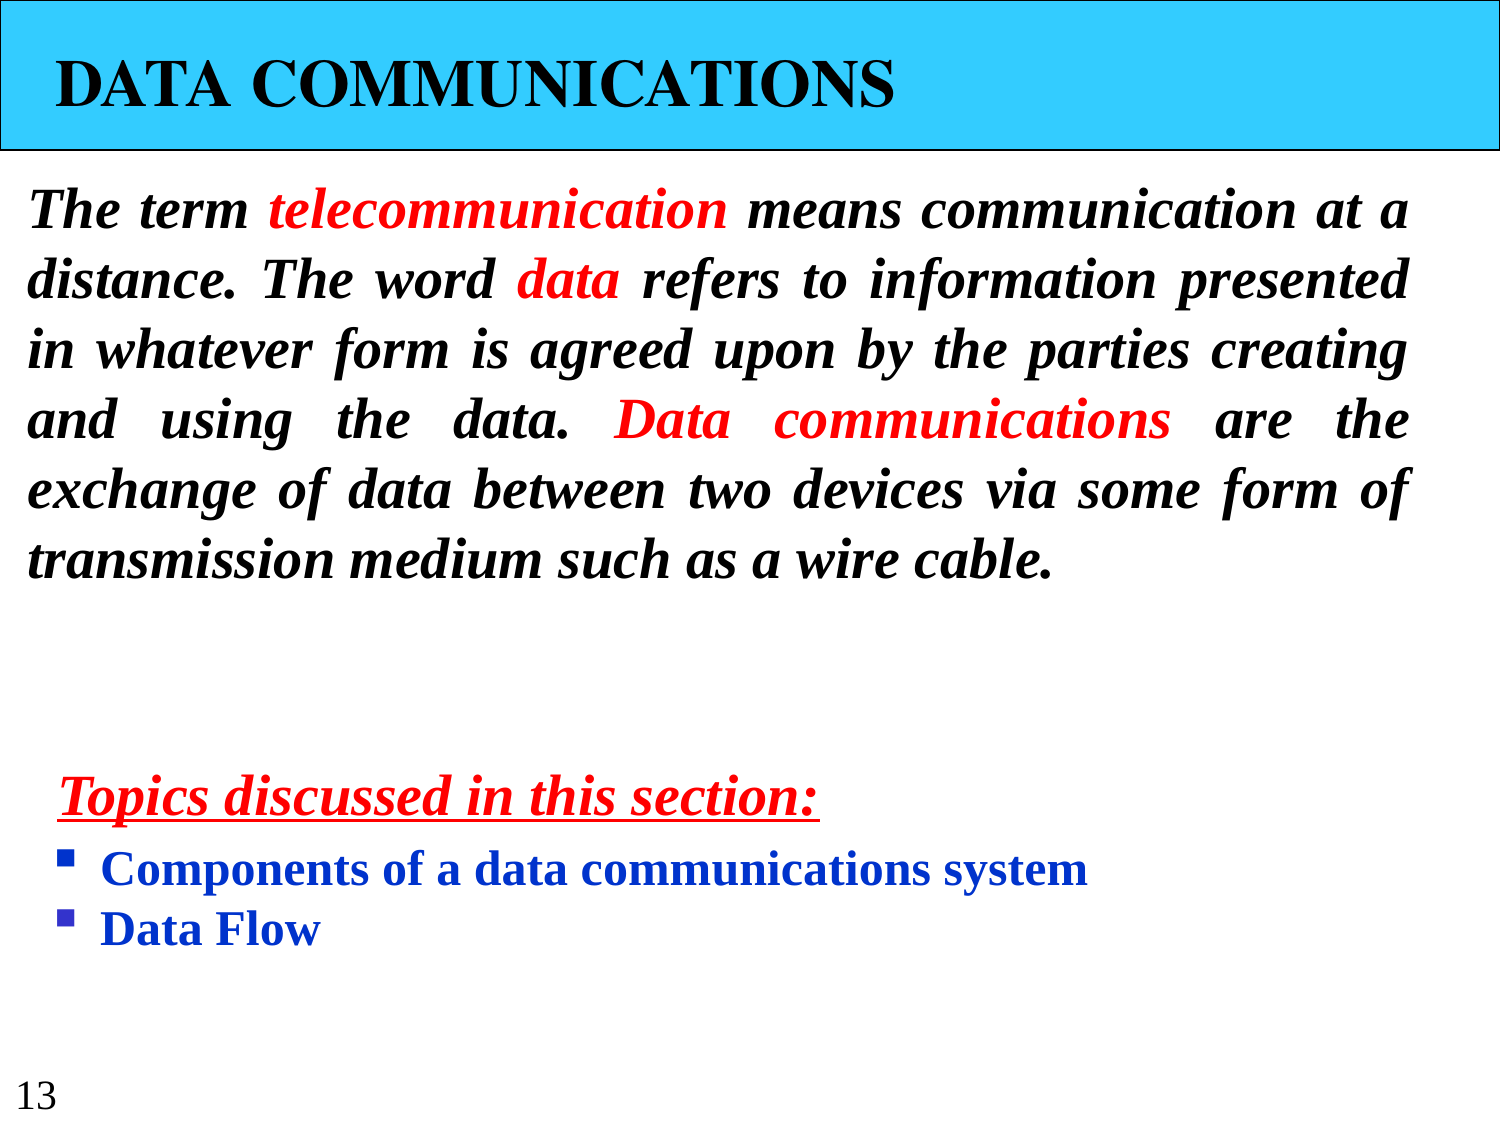

DATA COMMUNICATIONS
The term telecommunication means communication at a distance. The word data refers to information presented in whatever form is agreed upon by the parties creating and using the data. Data communications are the exchange of data between two devices via some form of transmission medium such as a wire cable.
Topics discussed in this section:
 Components of a data communications system
 Data Flow
13